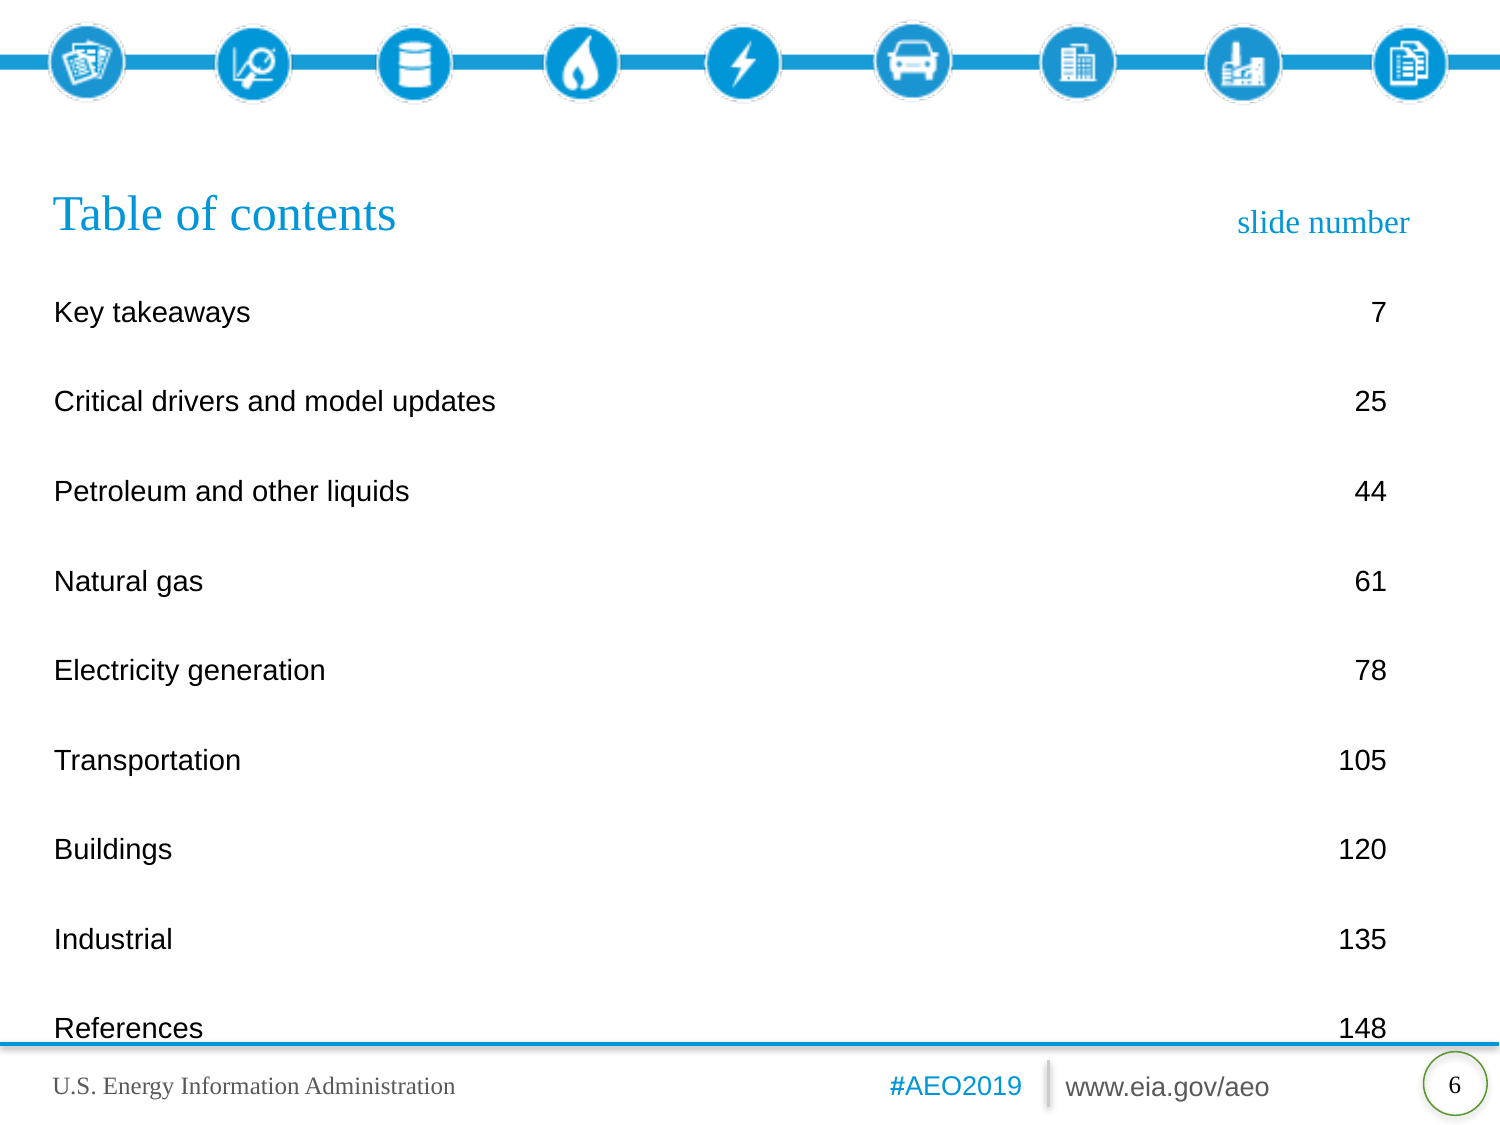

# Table of contents
slide number
7
25
44
61
78
105
120
135
148

Key takeaways
Critical drivers and model updates
Petroleum and other liquids
Natural gas
Electricity generation
Transportation
Buildings
Industrial
References

6